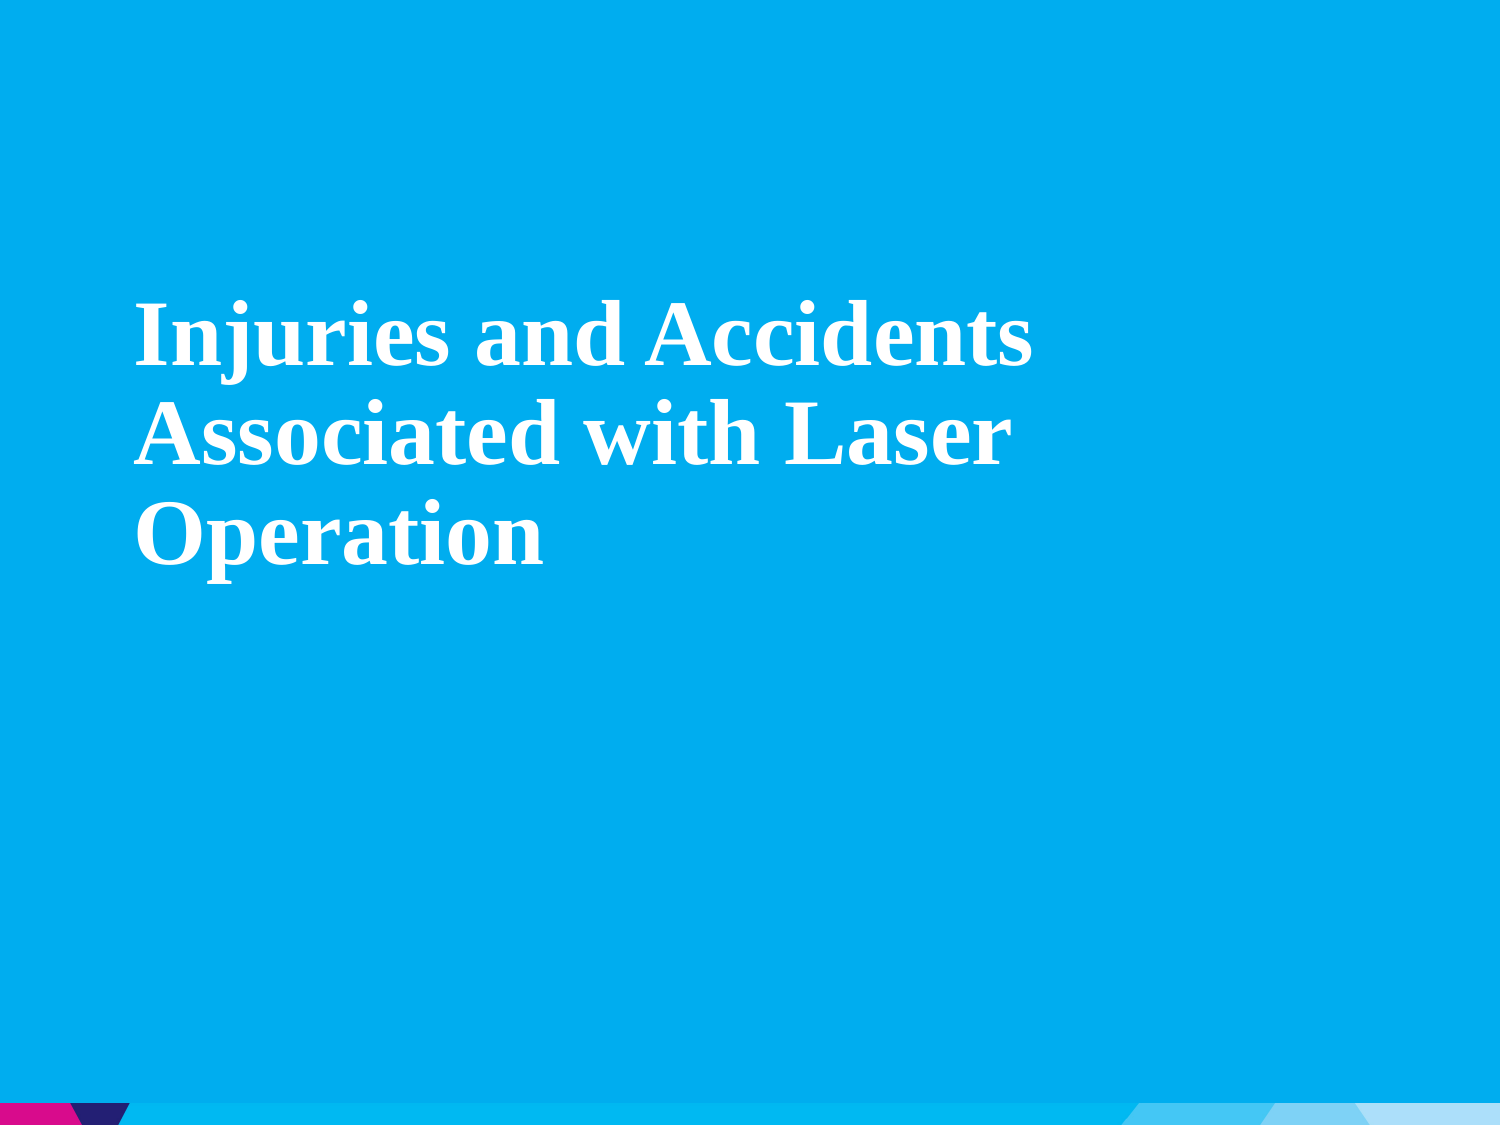

# Injuries and Accidents Associated with Laser Operation